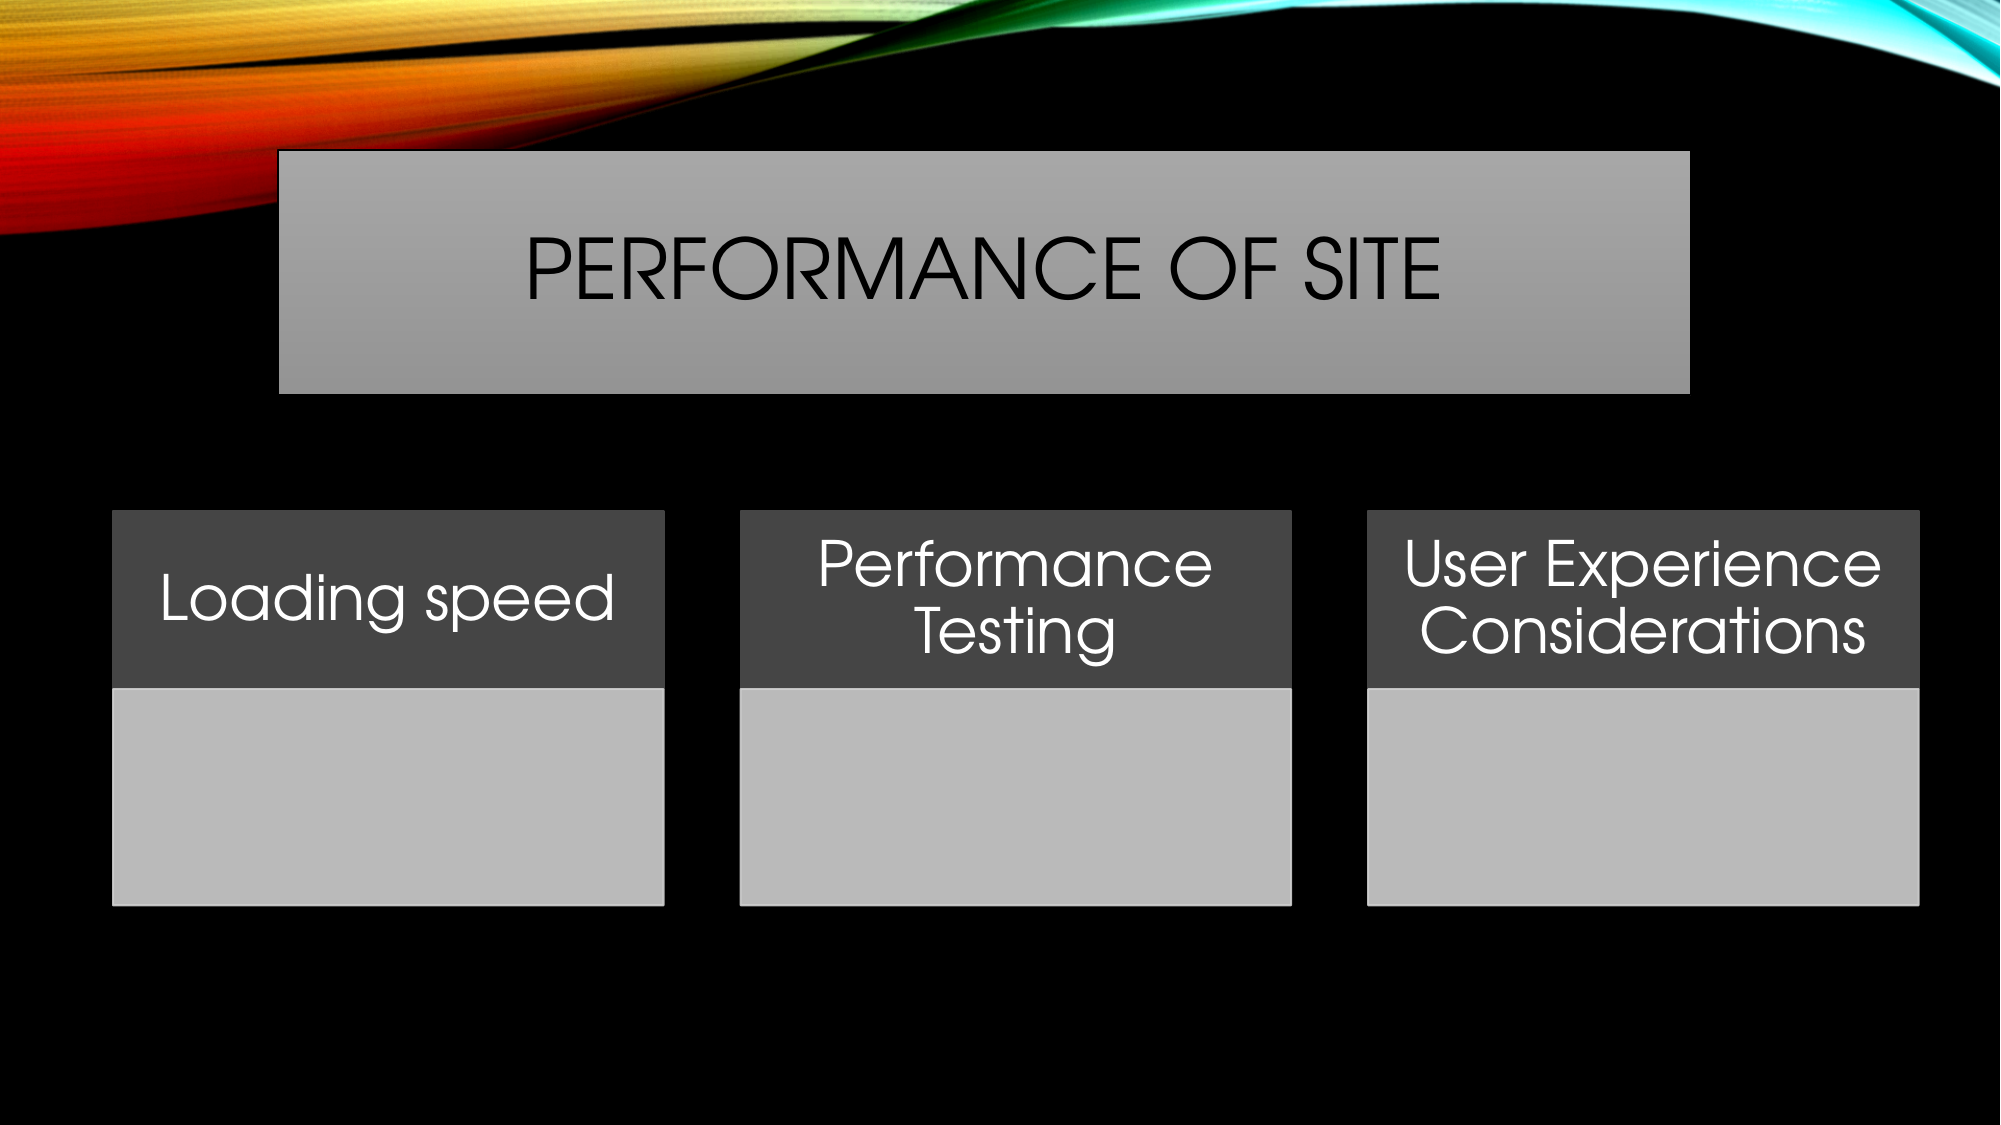

# Performance of site
Loading speed

Performance Testing
User Experience Considerations